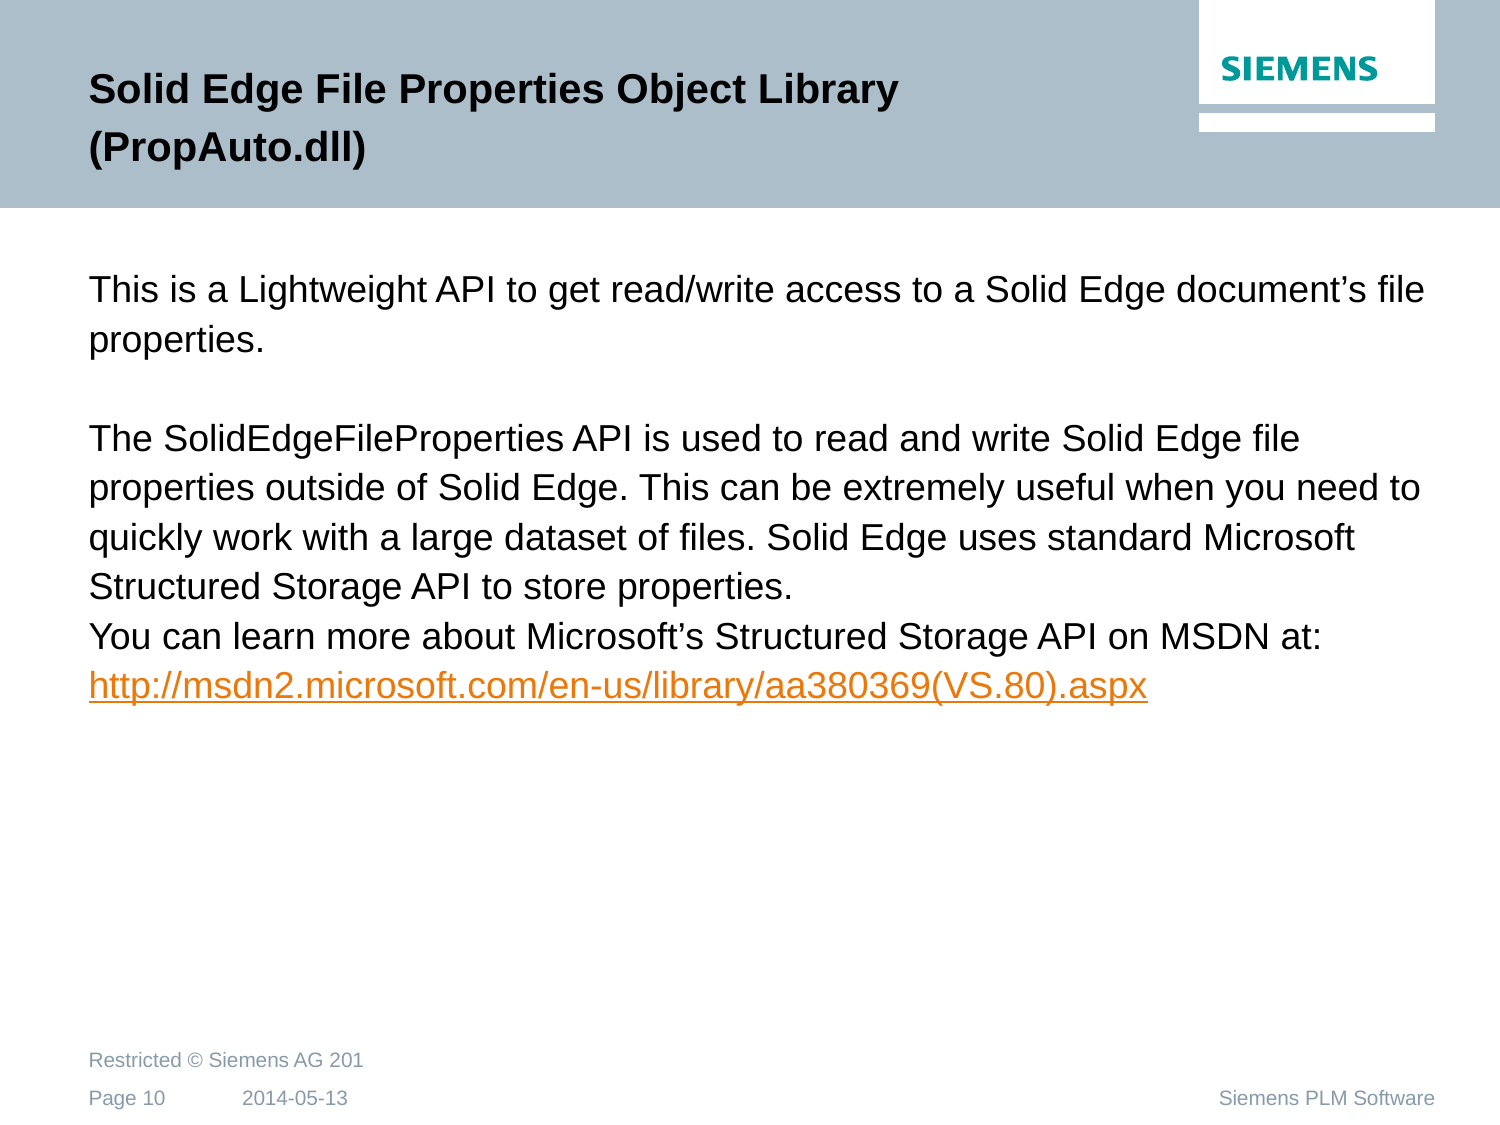

# Solid Edge File Properties Object Library (PropAuto.dll)
This is a Lightweight API to get read/write access to a Solid Edge document’s file properties.

The SolidEdgeFileProperties API is used to read and write Solid Edge file properties outside of Solid Edge. This can be extremely useful when you need to quickly work with a large dataset of files. Solid Edge uses standard Microsoft Structured Storage API to store properties.
You can learn more about Microsoft’s Structured Storage API on MSDN at: http://msdn2.microsoft.com/en-us/library/aa380369(VS.80).aspx